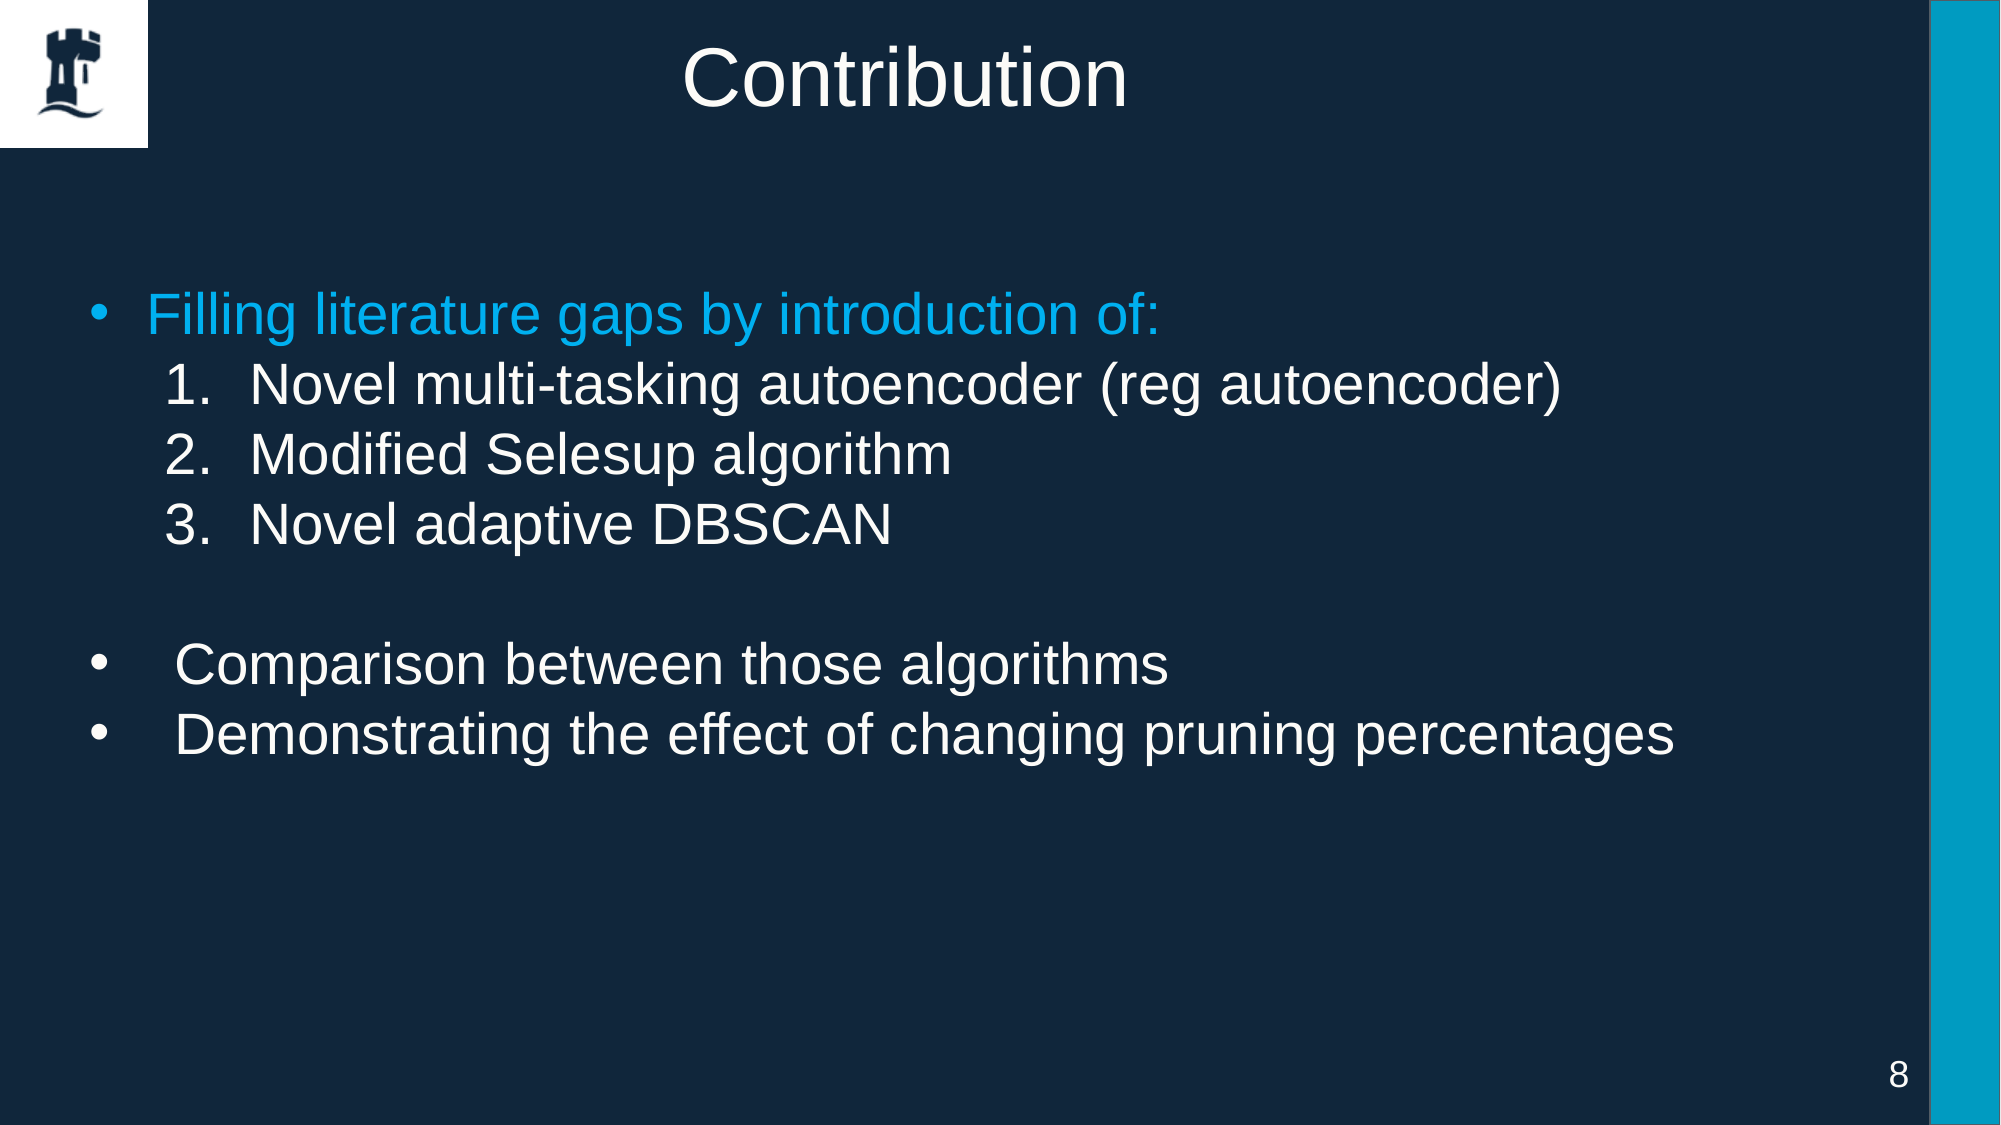

Contribution
Filling literature gaps by introduction of:
Novel multi-tasking autoencoder (reg autoencoder)
Modified Selesup algorithm
Novel adaptive DBSCAN

Comparison between those algorithms
Demonstrating the effect of changing pruning percentages

8